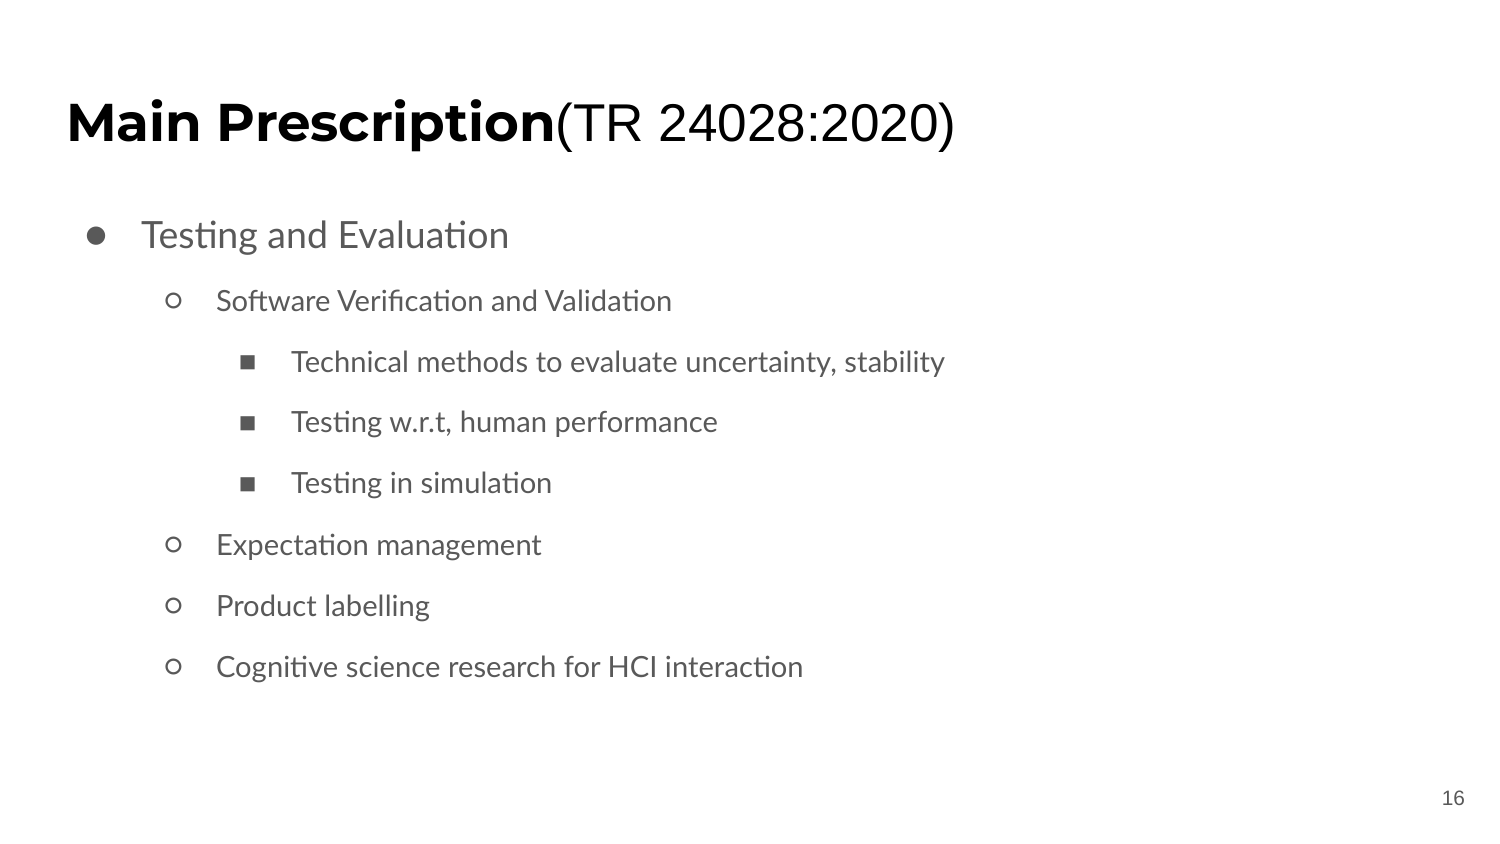

# Main Prescription(TR 24028:2020)

Testing and Evaluation
Software Verification and Validation
Technical methods to evaluate uncertainty, stability
Testing w.r.t, human performance
Testing in simulation
Expectation management
Product labelling
Cognitive science research for HCI interaction
16